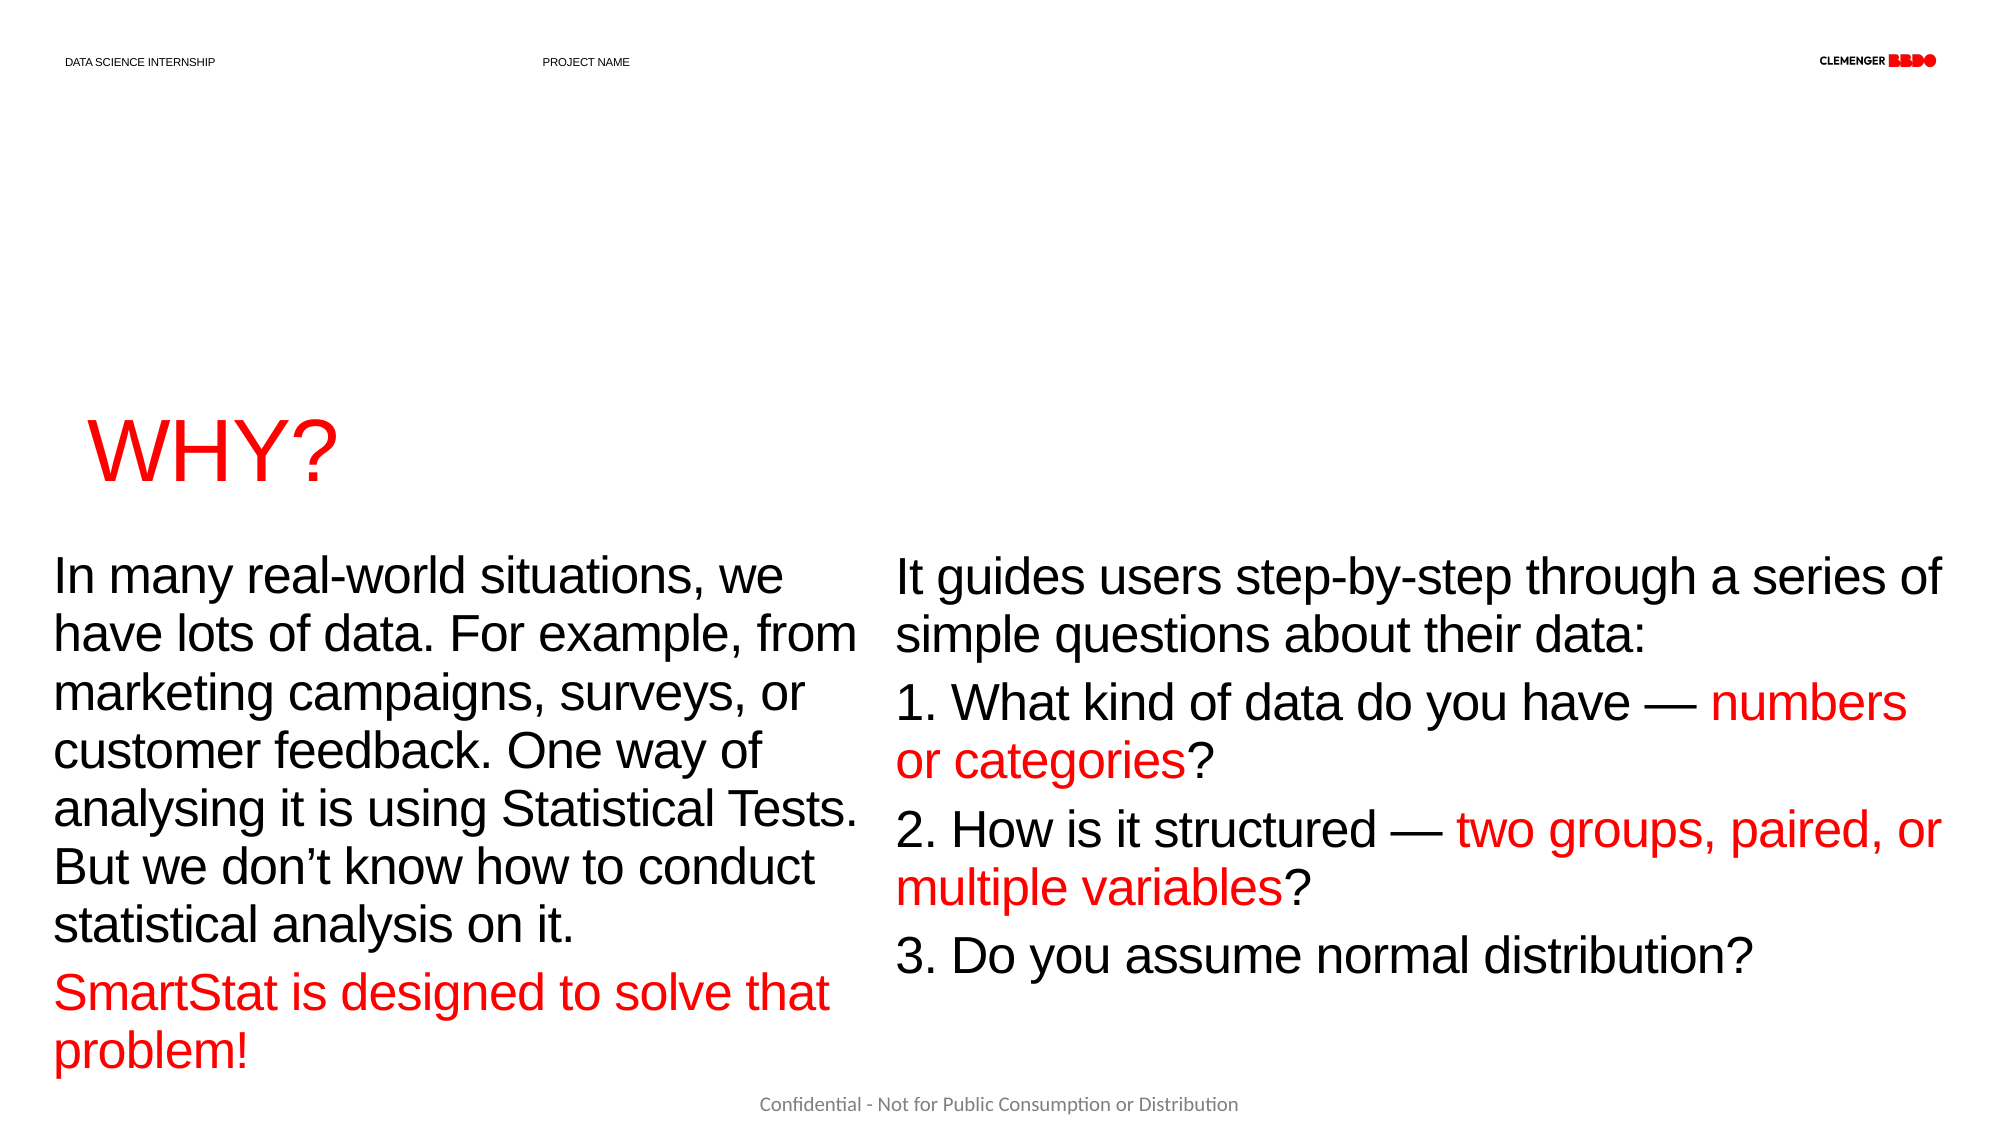

DATA SCIENCE INTERNSHIP

Project Name
# WHY?
In many real-world situations, we have lots of data. For example, from marketing campaigns, surveys, or customer feedback. One way of analysing it is using Statistical Tests. But we don’t know how to conduct statistical analysis on it.
SmartStat is designed to solve that problem!
It guides users step-by-step through a series of simple questions about their data:
1. What kind of data do you have — numbers or categories?
2. How is it structured — two groups, paired, or multiple variables?
3. Do you assume normal distribution?